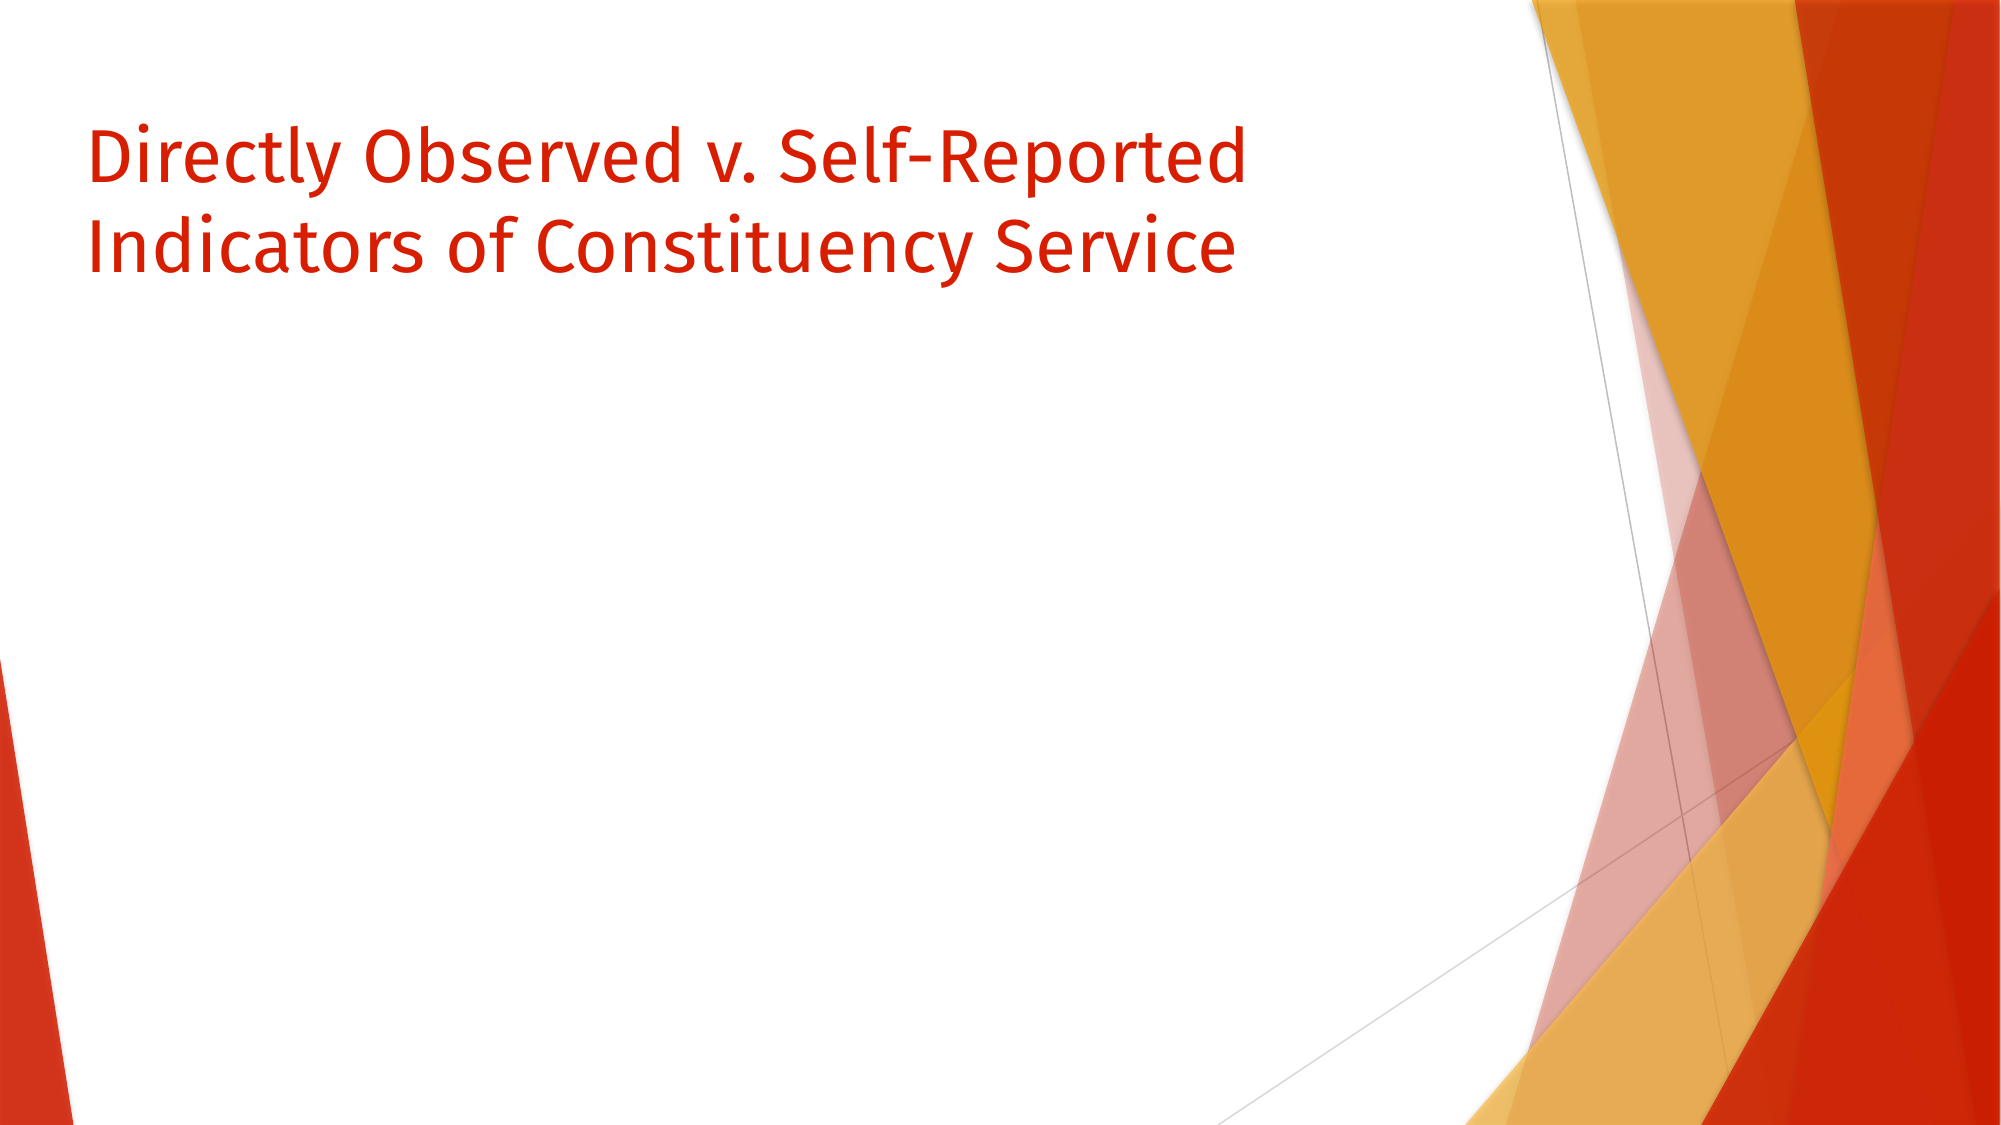

# Directly Observed v. Self-Reported Indicators of Constituency Service